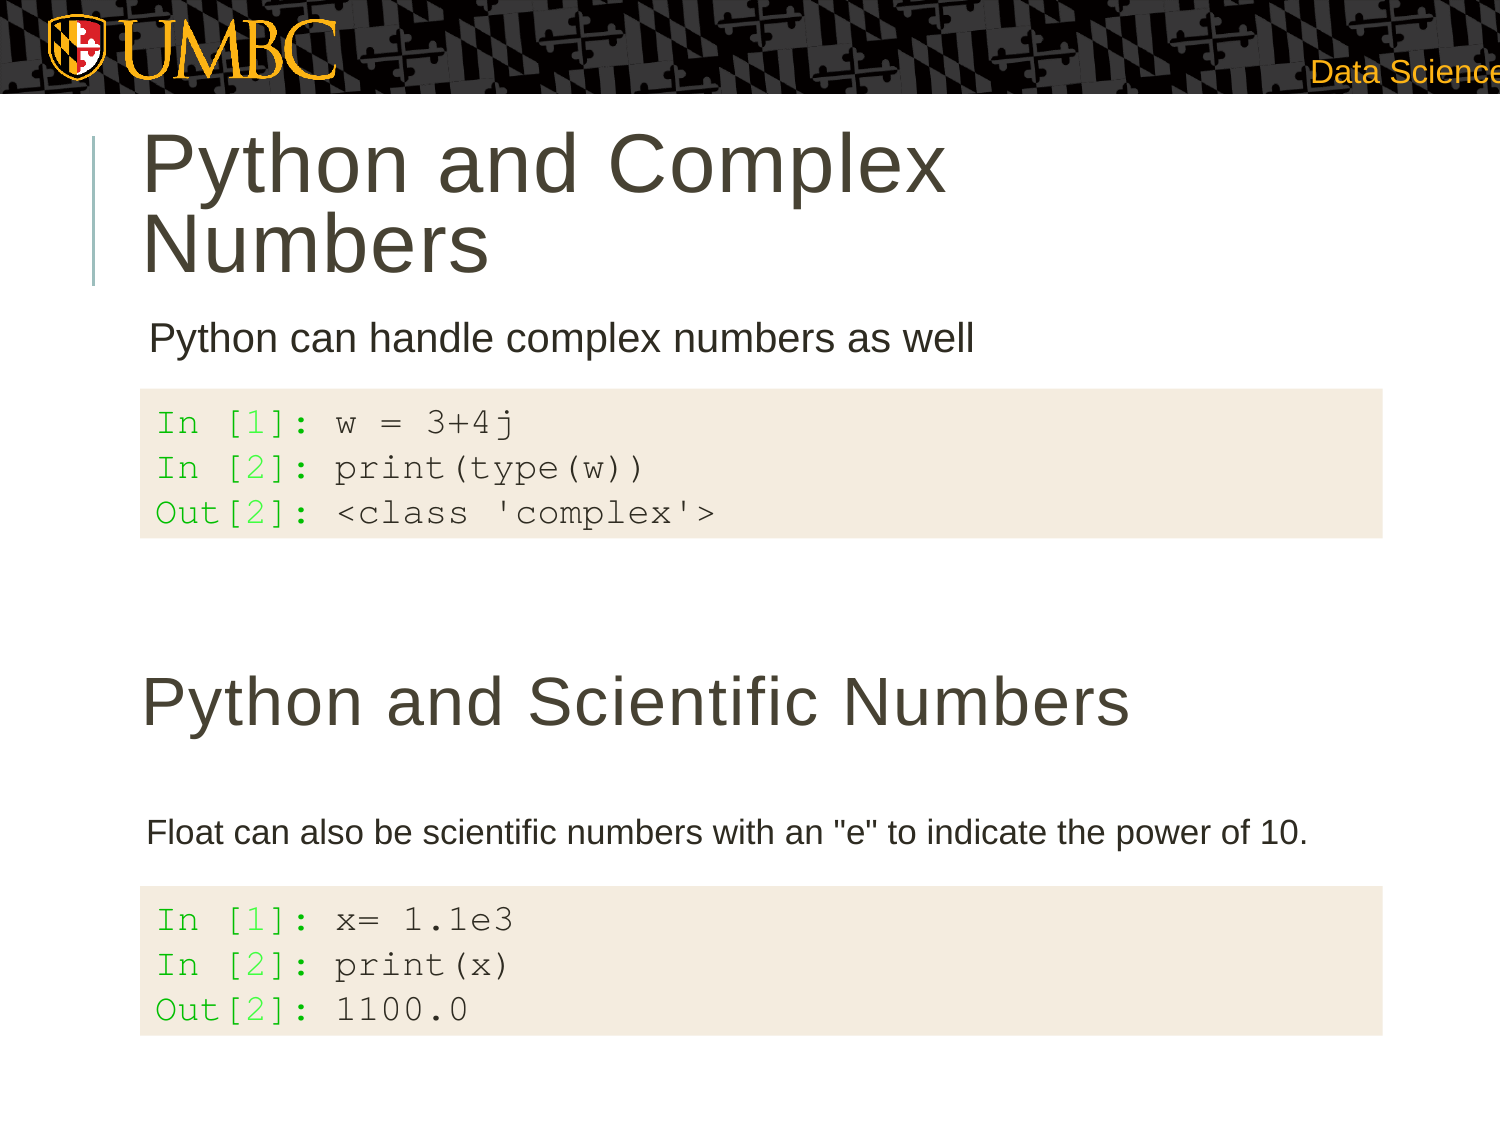

# Python and Complex Numbers
Python can handle complex numbers as well
In [1]: w = 3+4j
In [2]: print(type(w))
Out[2]: <class 'complex'>
Python and Scientific Numbers
Float can also be scientific numbers with an "e" to indicate the power of 10.
In [1]: x= 1.1e3
In [2]: print(x)
Out[2]: 1100.0